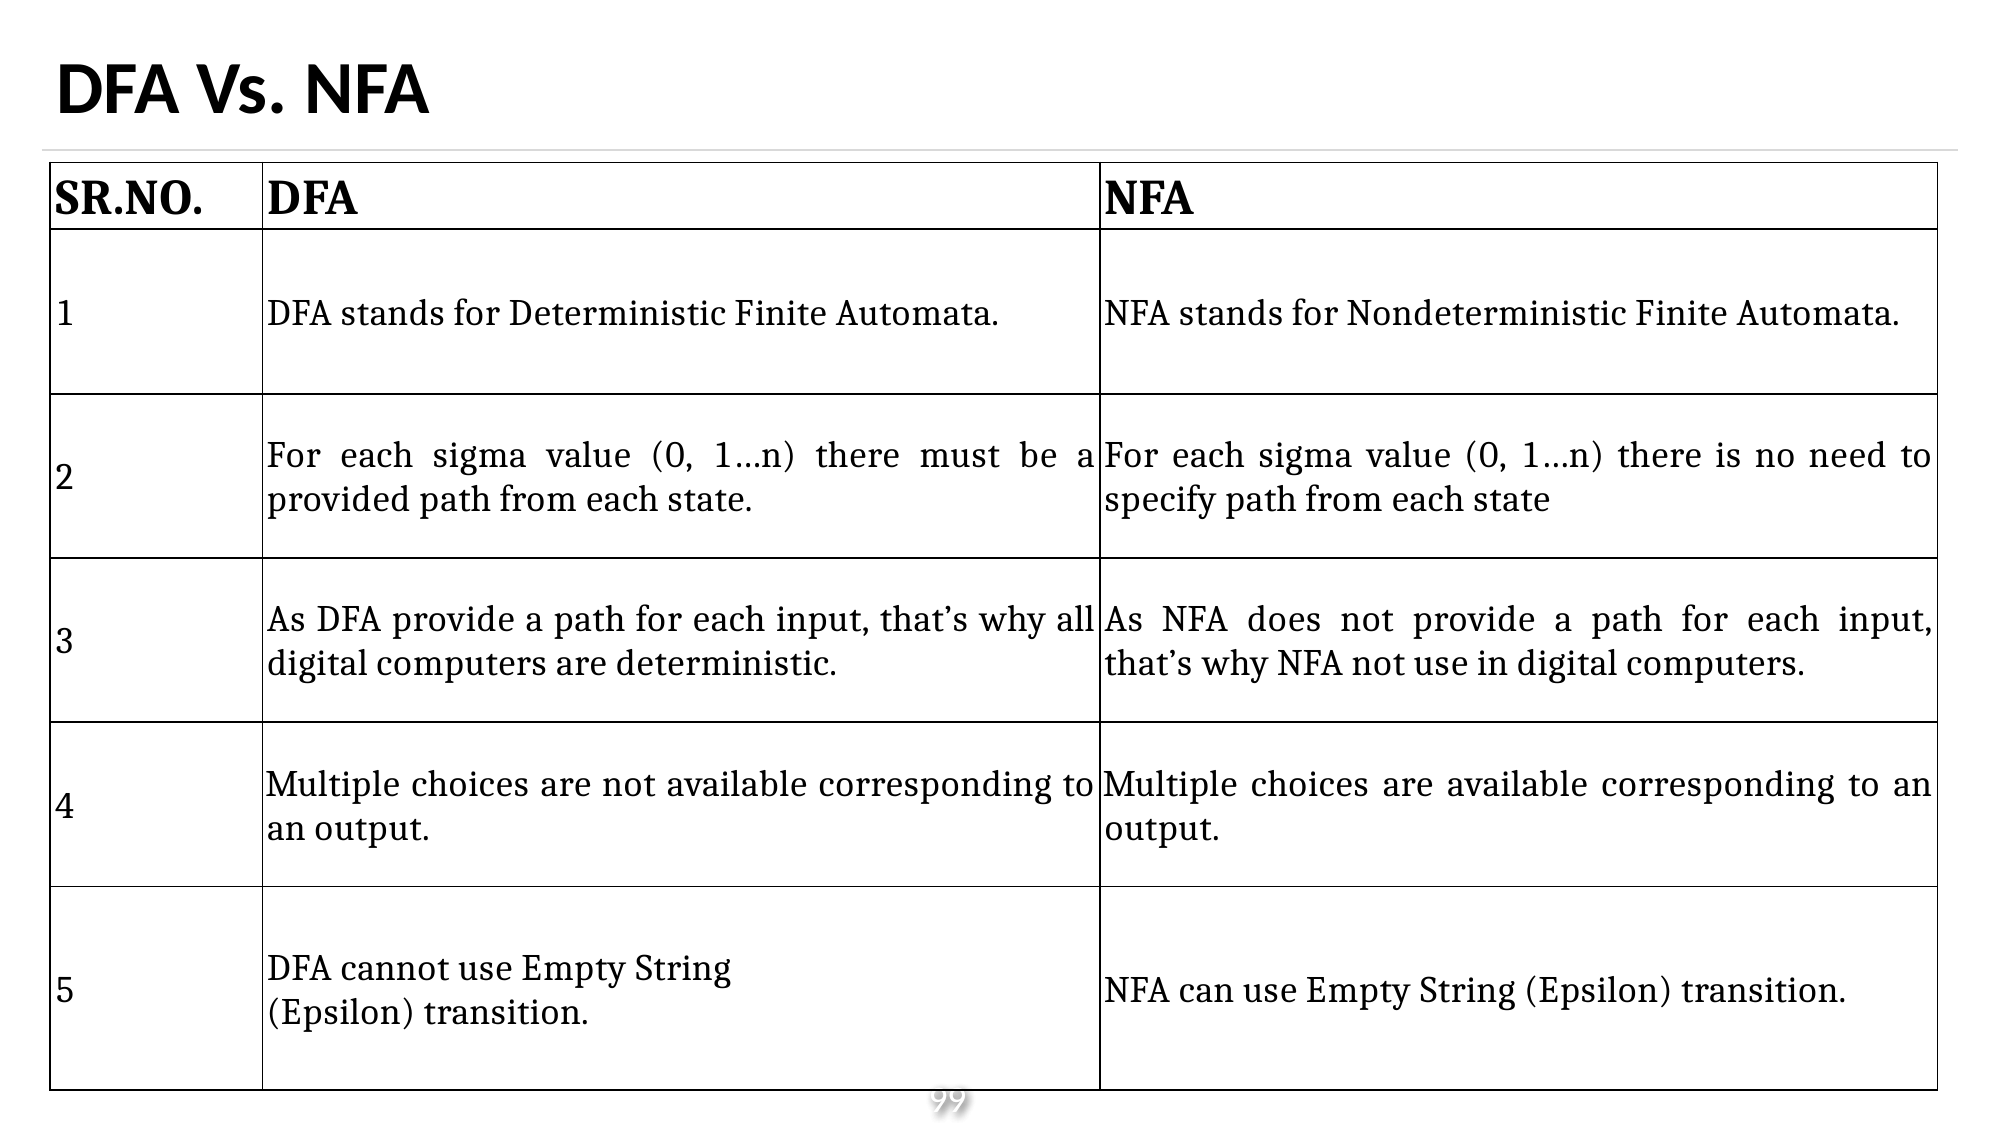

# DFA Vs. NFA
| SR.NO. | DFA | NFA |
| --- | --- | --- |
| 1 | DFA stands for Deterministic Finite Automata. | NFA stands for Nondeterministic Finite Automata. |
| 2 | For each sigma value (0, 1…n) there must be a provided path from each state. | For each sigma value (0, 1…n) there is no need to specify path from each state |
| 3 | As DFA provide a path for each input, that’s why all digital computers are deterministic. | As NFA does not provide a path for each input, that’s why NFA not use in digital computers. |
| 4 | Multiple choices are not available corresponding to an output. | Multiple choices are available corresponding to an output. |
| 5 | DFA cannot use Empty String (Epsilon) transition. | NFA can use Empty String (Epsilon) transition. |